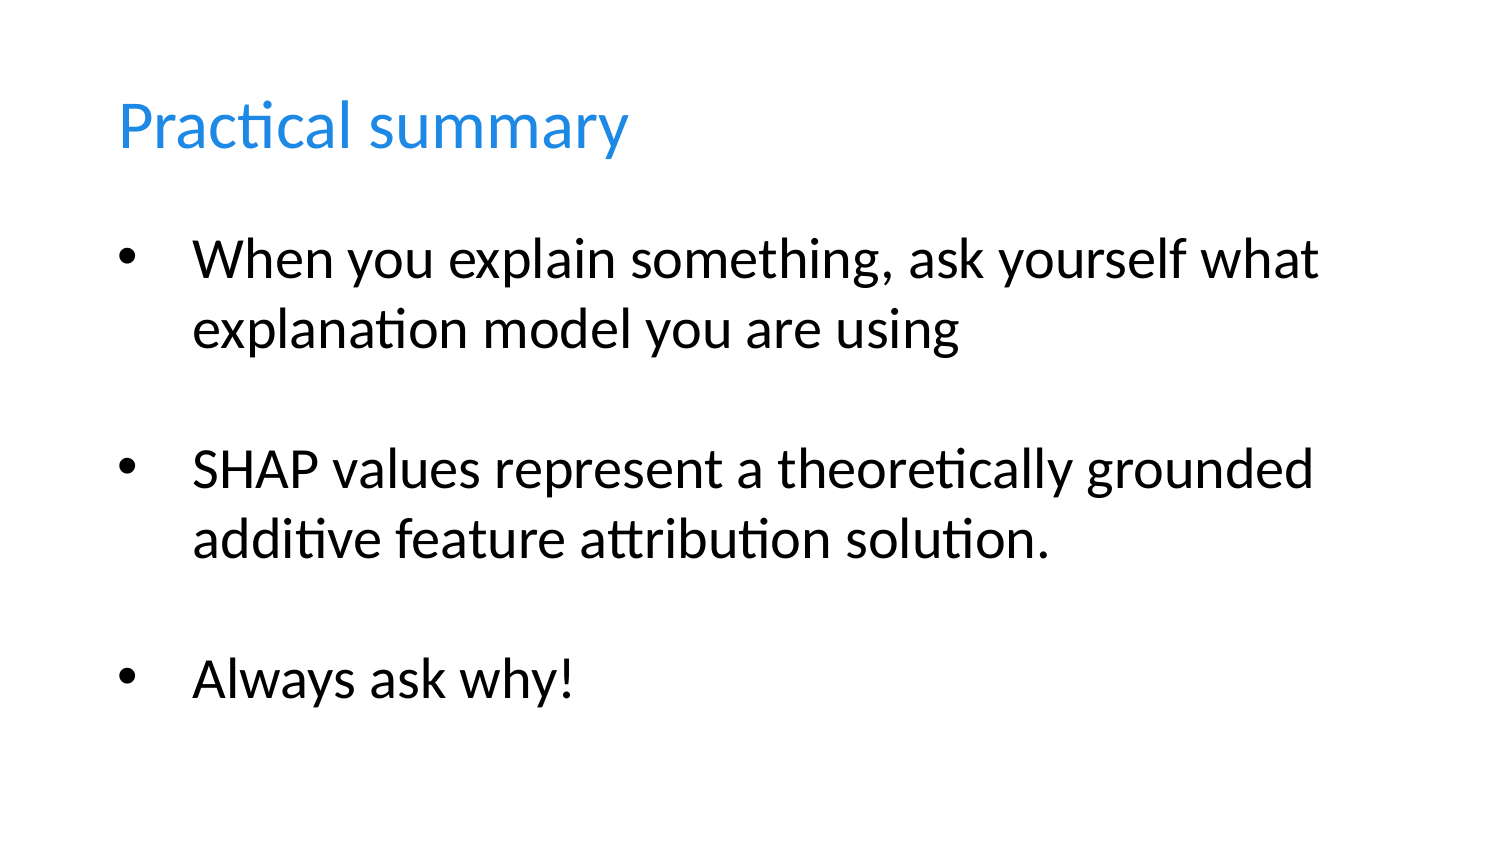

# Practical summary
When you explain something, ask yourself what explanation model you are using

SHAP values represent a theoretically grounded additive feature attribution solution.

Always ask why!